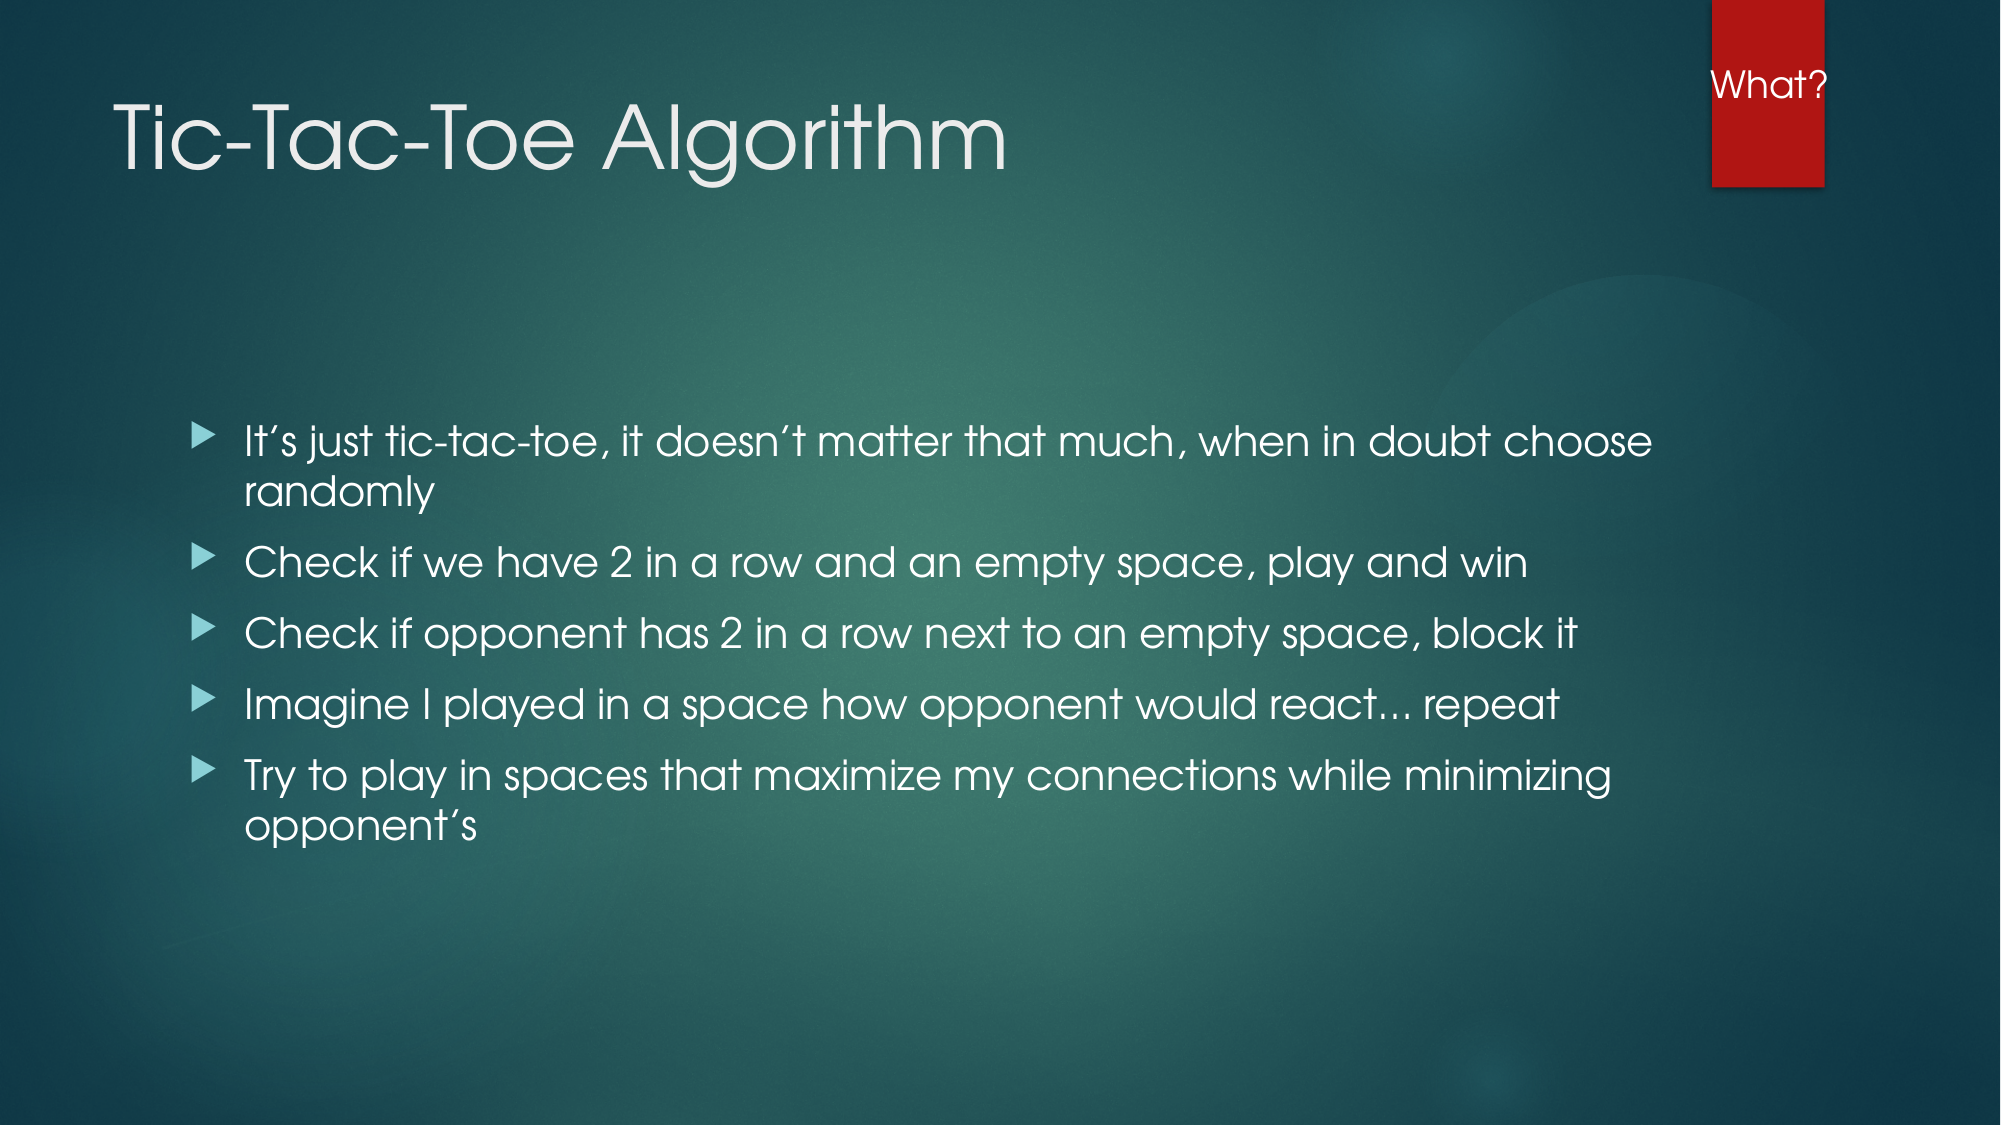

What?
# Tic-Tac-Toe Algorithm

It’s just tic-tac-toe, it doesn’t matter that much, when in doubt choose randomly
Check if we have 2 in a row and an empty space, play and win
Check if opponent has 2 in a row next to an empty space, block it
Imagine I played in a space how opponent would react… repeat
Try to play in spaces that maximize my connections while minimizing opponent’s